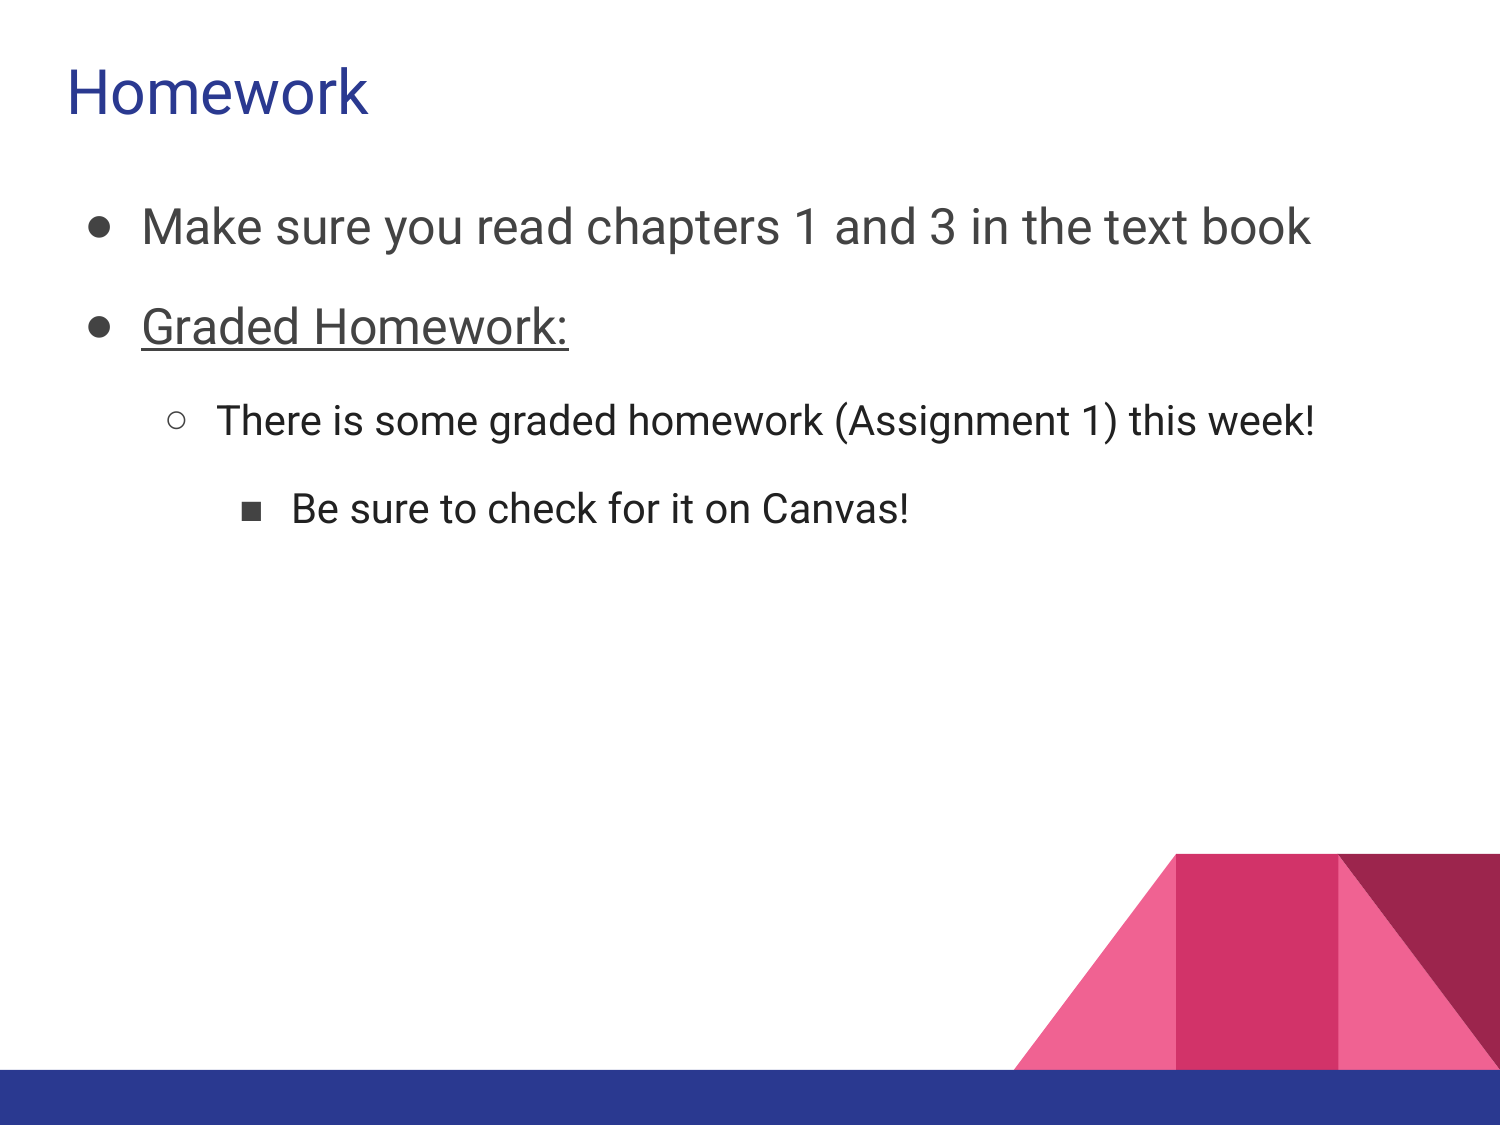

# Homework
Make sure you read chapters 1 and 3 in the text book
Graded Homework:
There is some graded homework (Assignment 1) this week!
Be sure to check for it on Canvas!